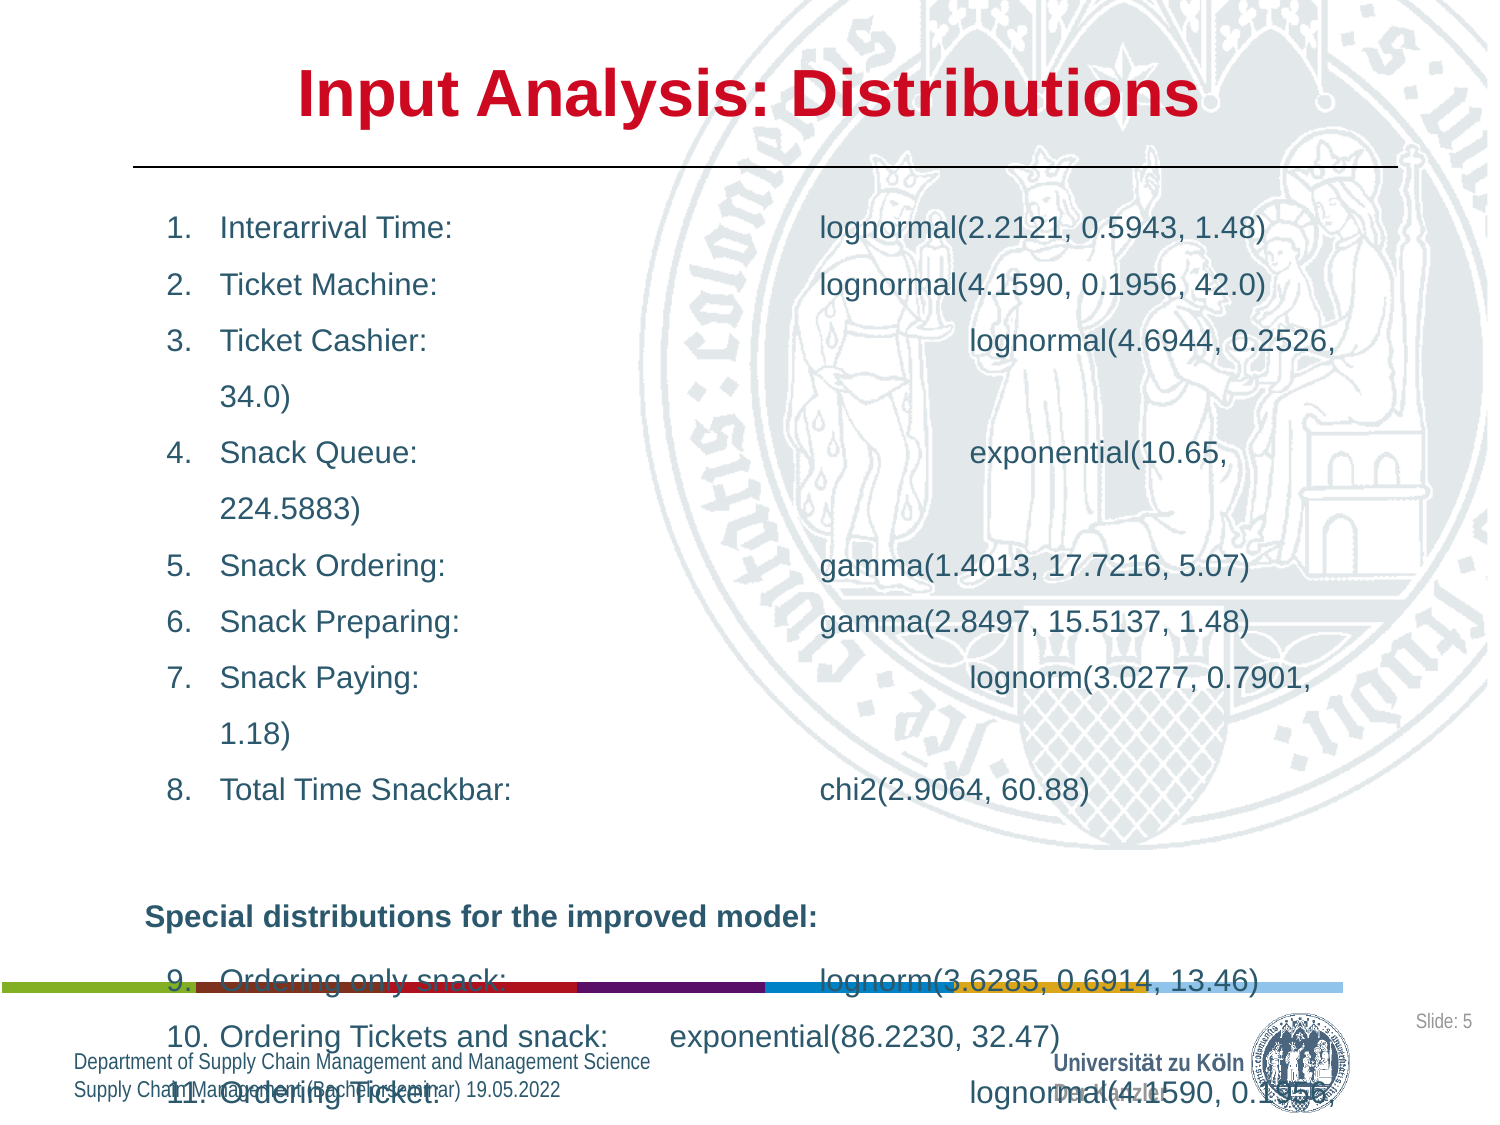

Input Analysis: Distributions

Interarrival Time: 			lognormal(2.2121, 0.5943, 1.48)
Ticket Machine: 			lognormal(4.1590, 0.1956, 42.0)
Ticket Cashier: 				lognormal(4.6944, 0.2526, 34.0)
Snack Queue: 				exponential(10.65, 224.5883)
Snack Ordering: 			gamma(1.4013, 17.7216, 5.07)
Snack Preparing: 			gamma(2.8497, 15.5137, 1.48)
Snack Paying: 				lognorm(3.0277, 0.7901, 1.18)
Total Time Snackbar:			chi2(2.9064, 60.88)

Special distributions for the improved model:
Ordering only snack:			lognorm(3.6285, 0.6914, 13.46)
Ordering Tickets and snack:	exponential(86.2230, 32.47)
Ordering Ticket:				lognormal(4.1590, 0.1956, 42.0)

Slide: 5
Universität zu Köln
Der Kanzler
Department of Supply Chain Management and Management Science
Supply Chain Management (Bachelorseminar) 19.05.2022